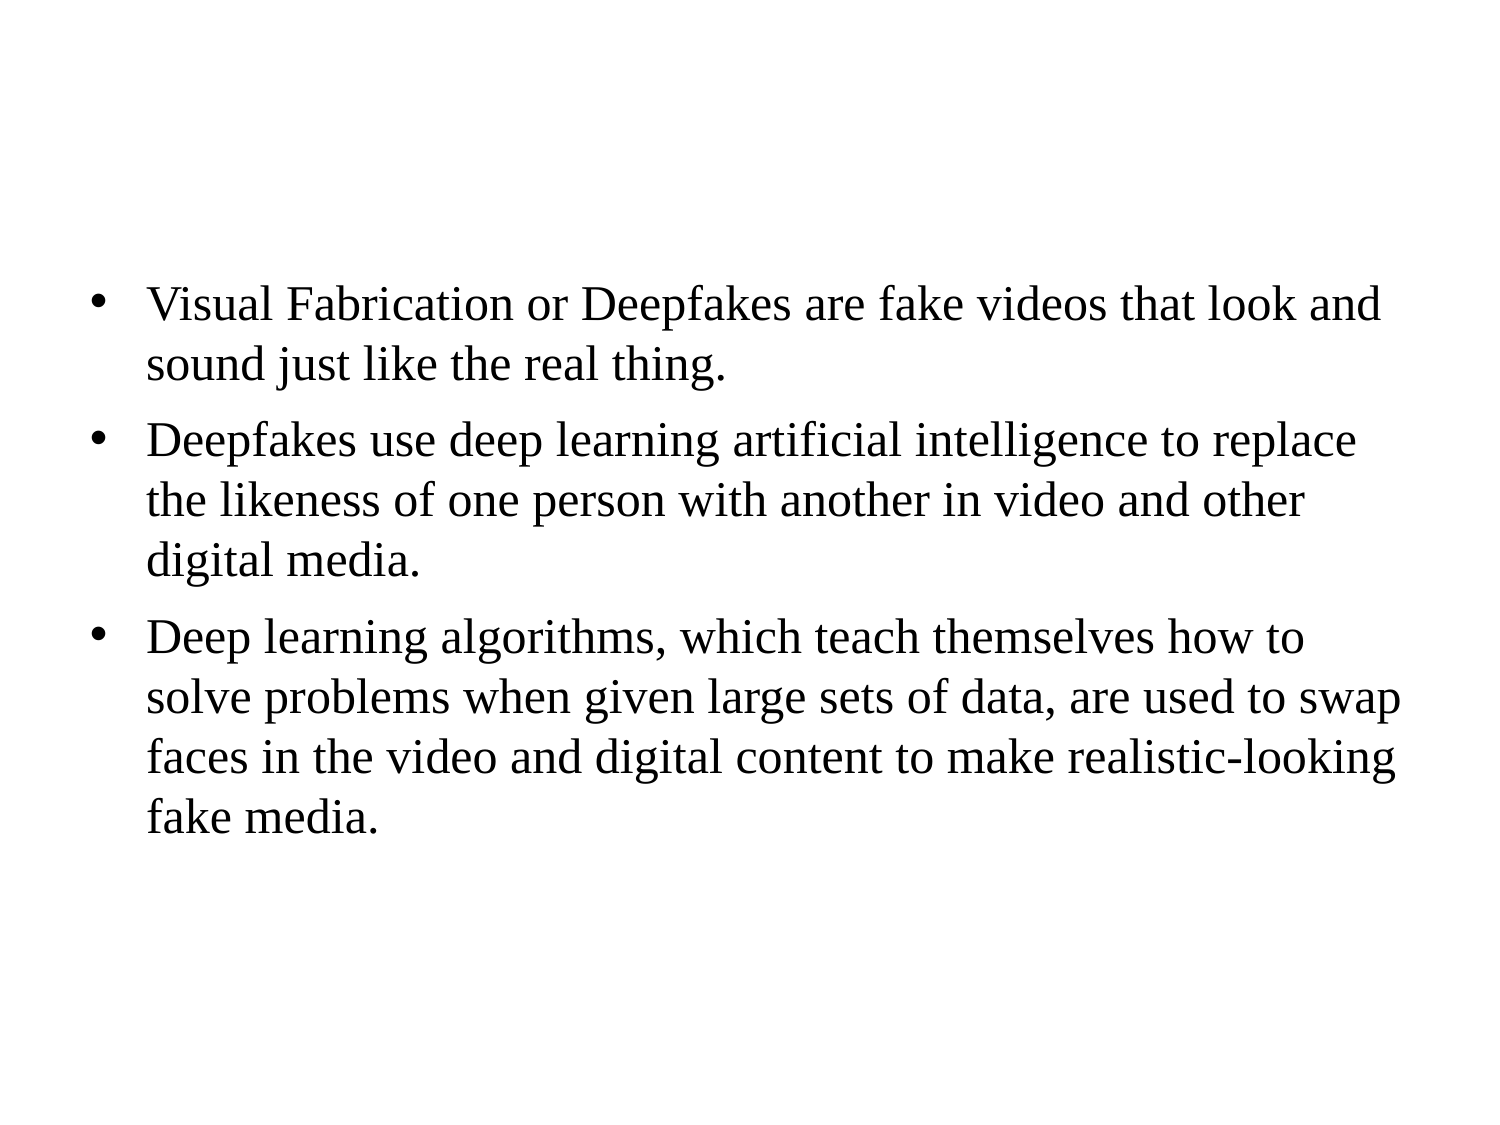

Visual Fabrication or Deepfakes are fake videos that look and sound just like the real thing.
Deepfakes use deep learning artificial intelligence to replace the likeness of one person with another in video and other digital media.
Deep learning algorithms, which teach themselves how to solve problems when given large sets of data, are used to swap faces in the video and digital content to make realistic-looking fake media.